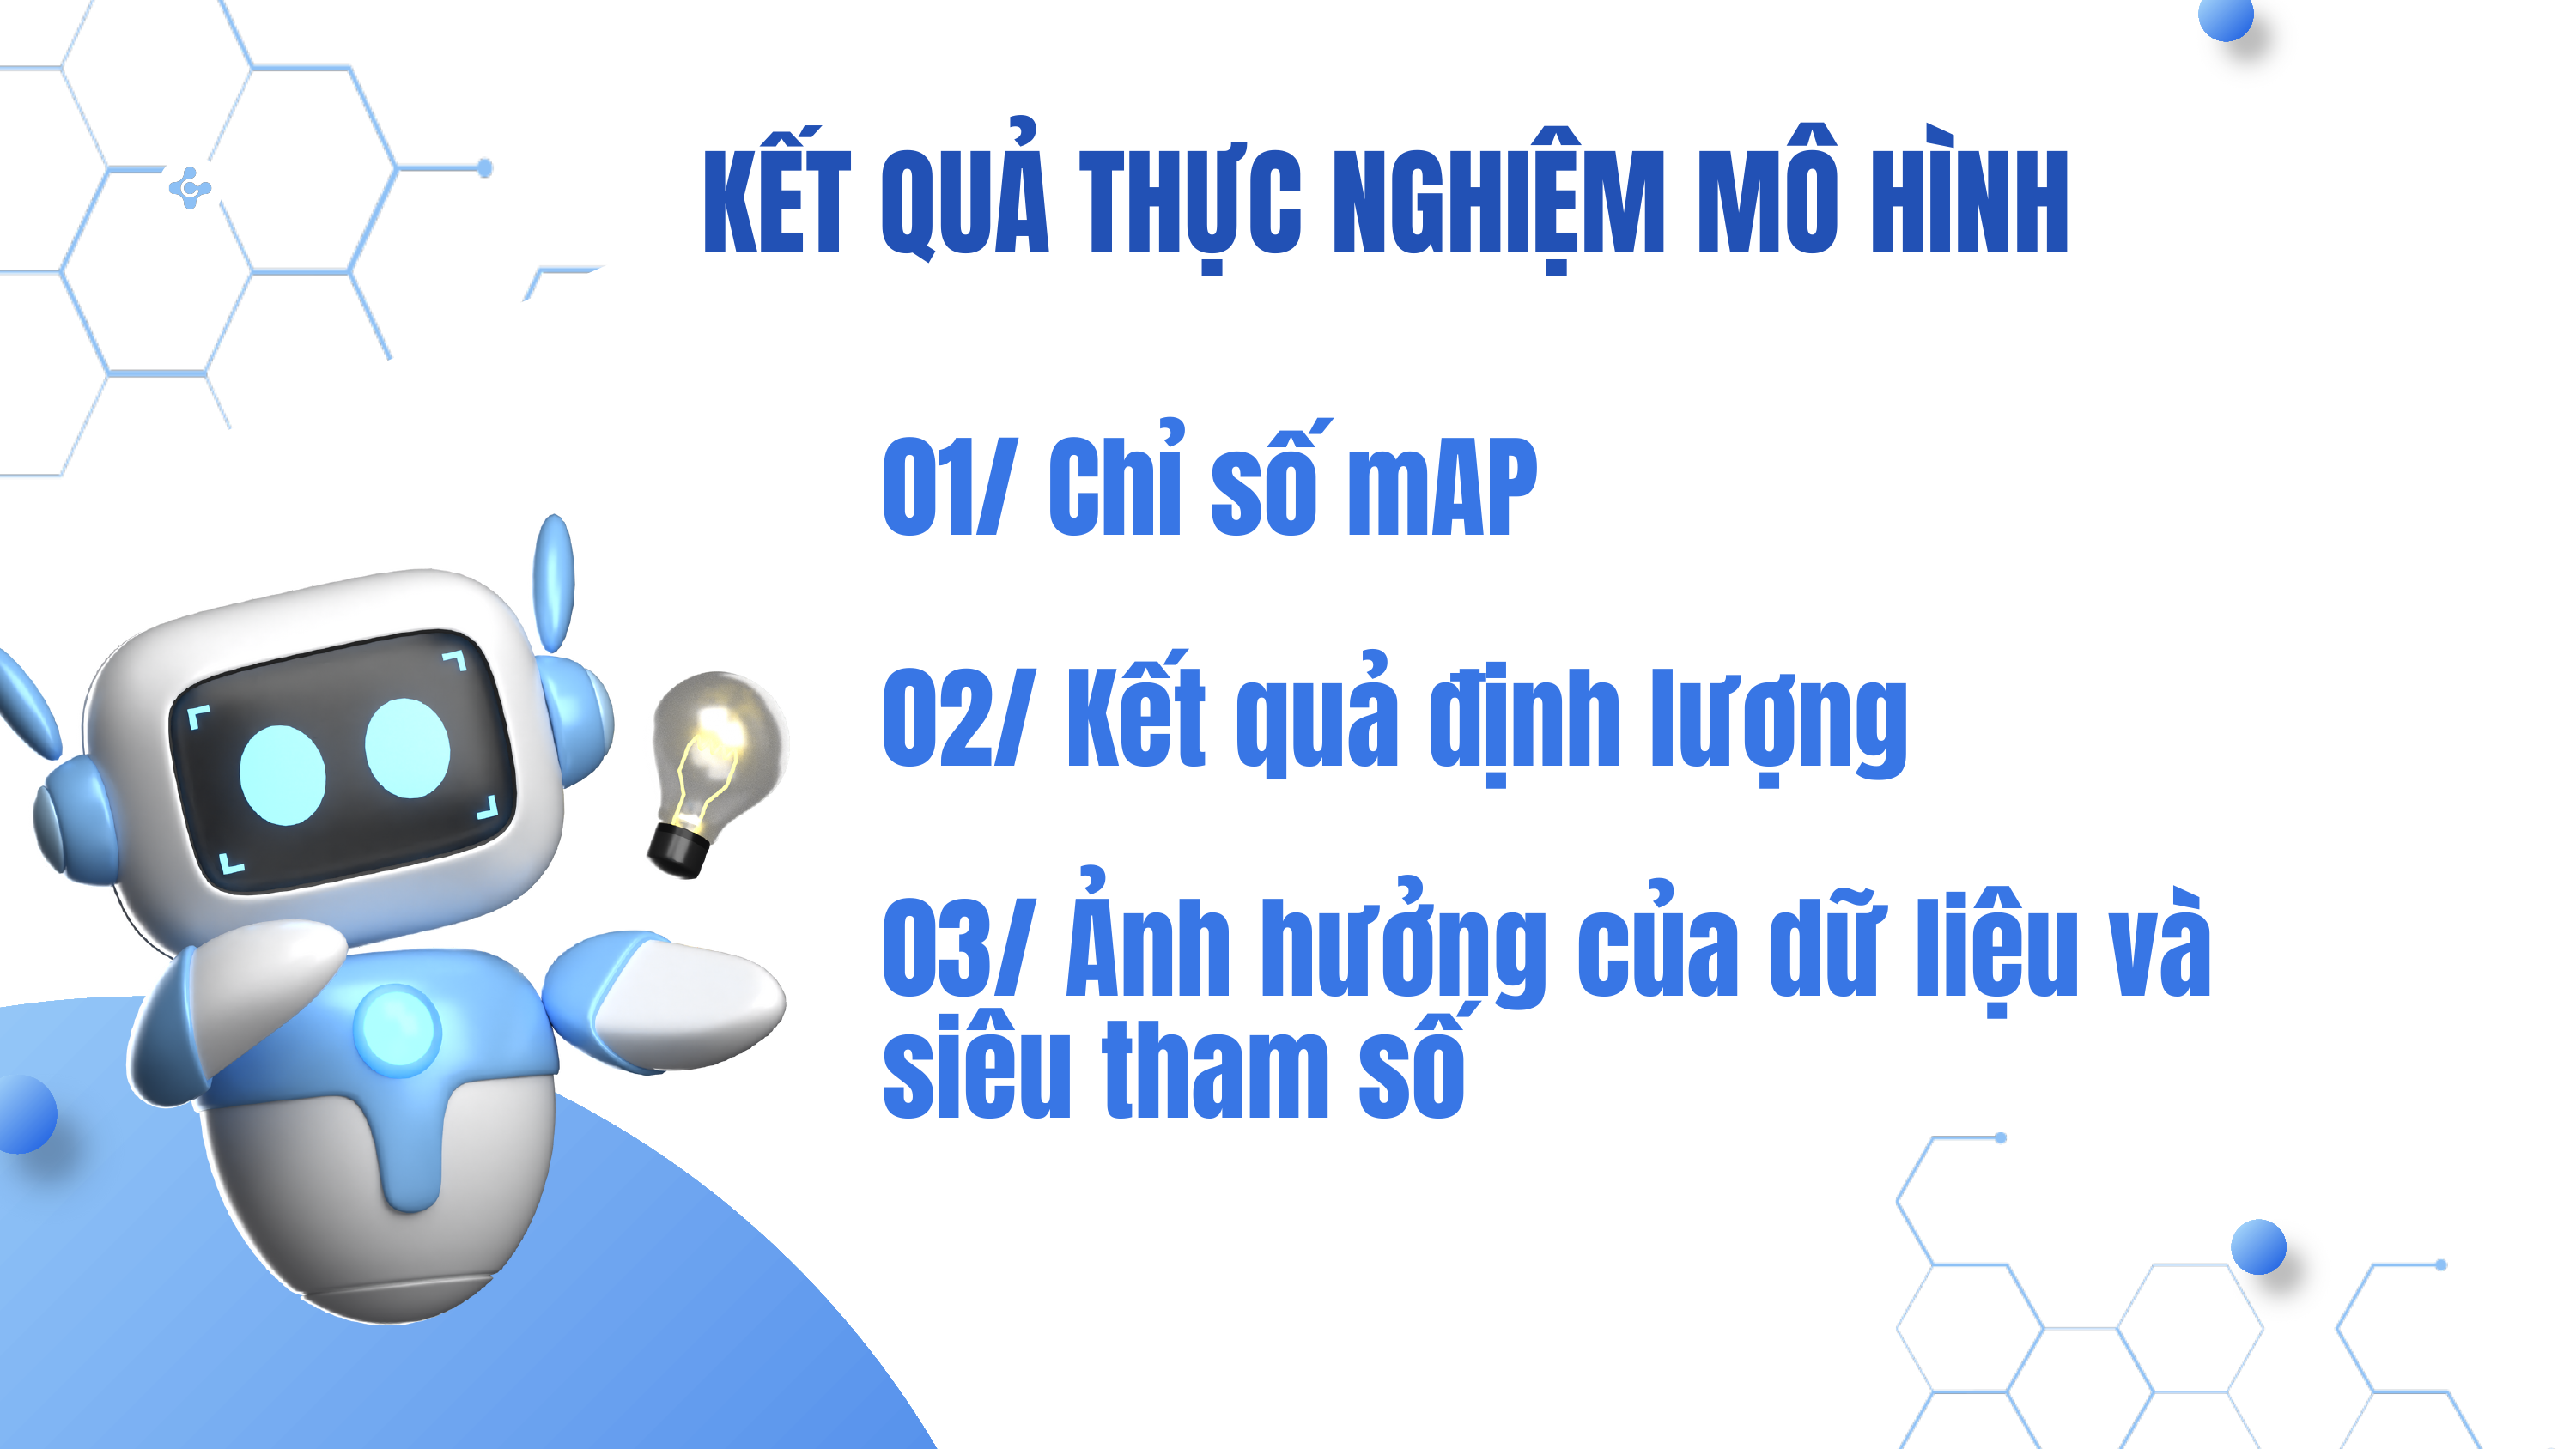

KẾT QUẢ THỰC NGHIỆM MÔ HÌNH

01/ Chỉ số mAP

02/ Kết quả định lượng
03/ Ảnh hưởng của dữ liệu và siêu tham số